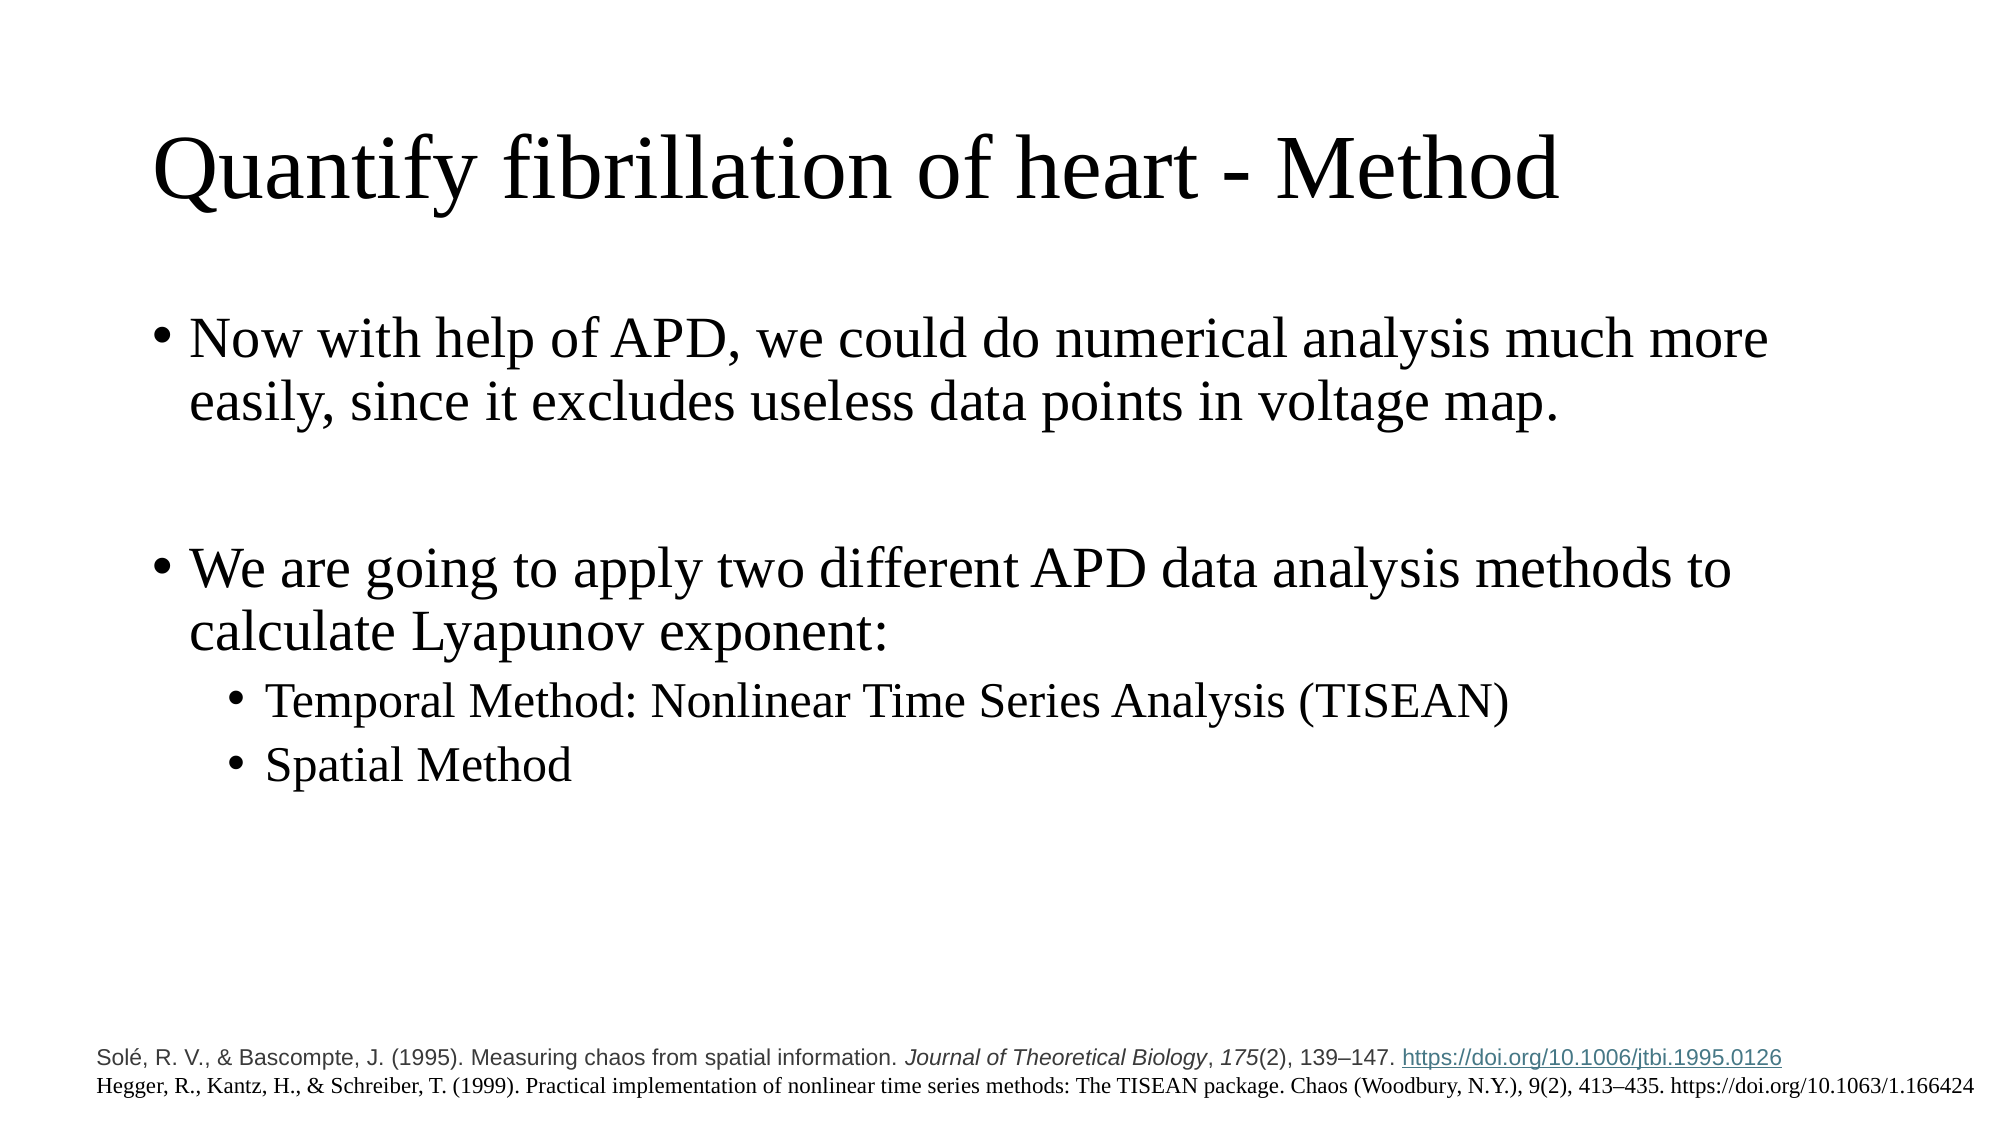

# Quantify fibrillation of heart - Method
Now with help of APD, we could do numerical analysis much more easily, since it excludes useless data points in voltage map.

We are going to apply two different APD data analysis methods to calculate Lyapunov exponent:
Temporal Method: Nonlinear Time Series Analysis (TISEAN)
Spatial Method
Solé, R. V., & Bascompte, J. (1995). Measuring chaos from spatial information. Journal of Theoretical Biology, 175(2), 139–147. https://doi.org/10.1006/jtbi.1995.0126
Hegger, R., Kantz, H., & Schreiber, T. (1999). Practical implementation of nonlinear time series methods: The TISEAN package. Chaos (Woodbury, N.Y.), 9(2), 413–435. https://doi.org/10.1063/1.166424